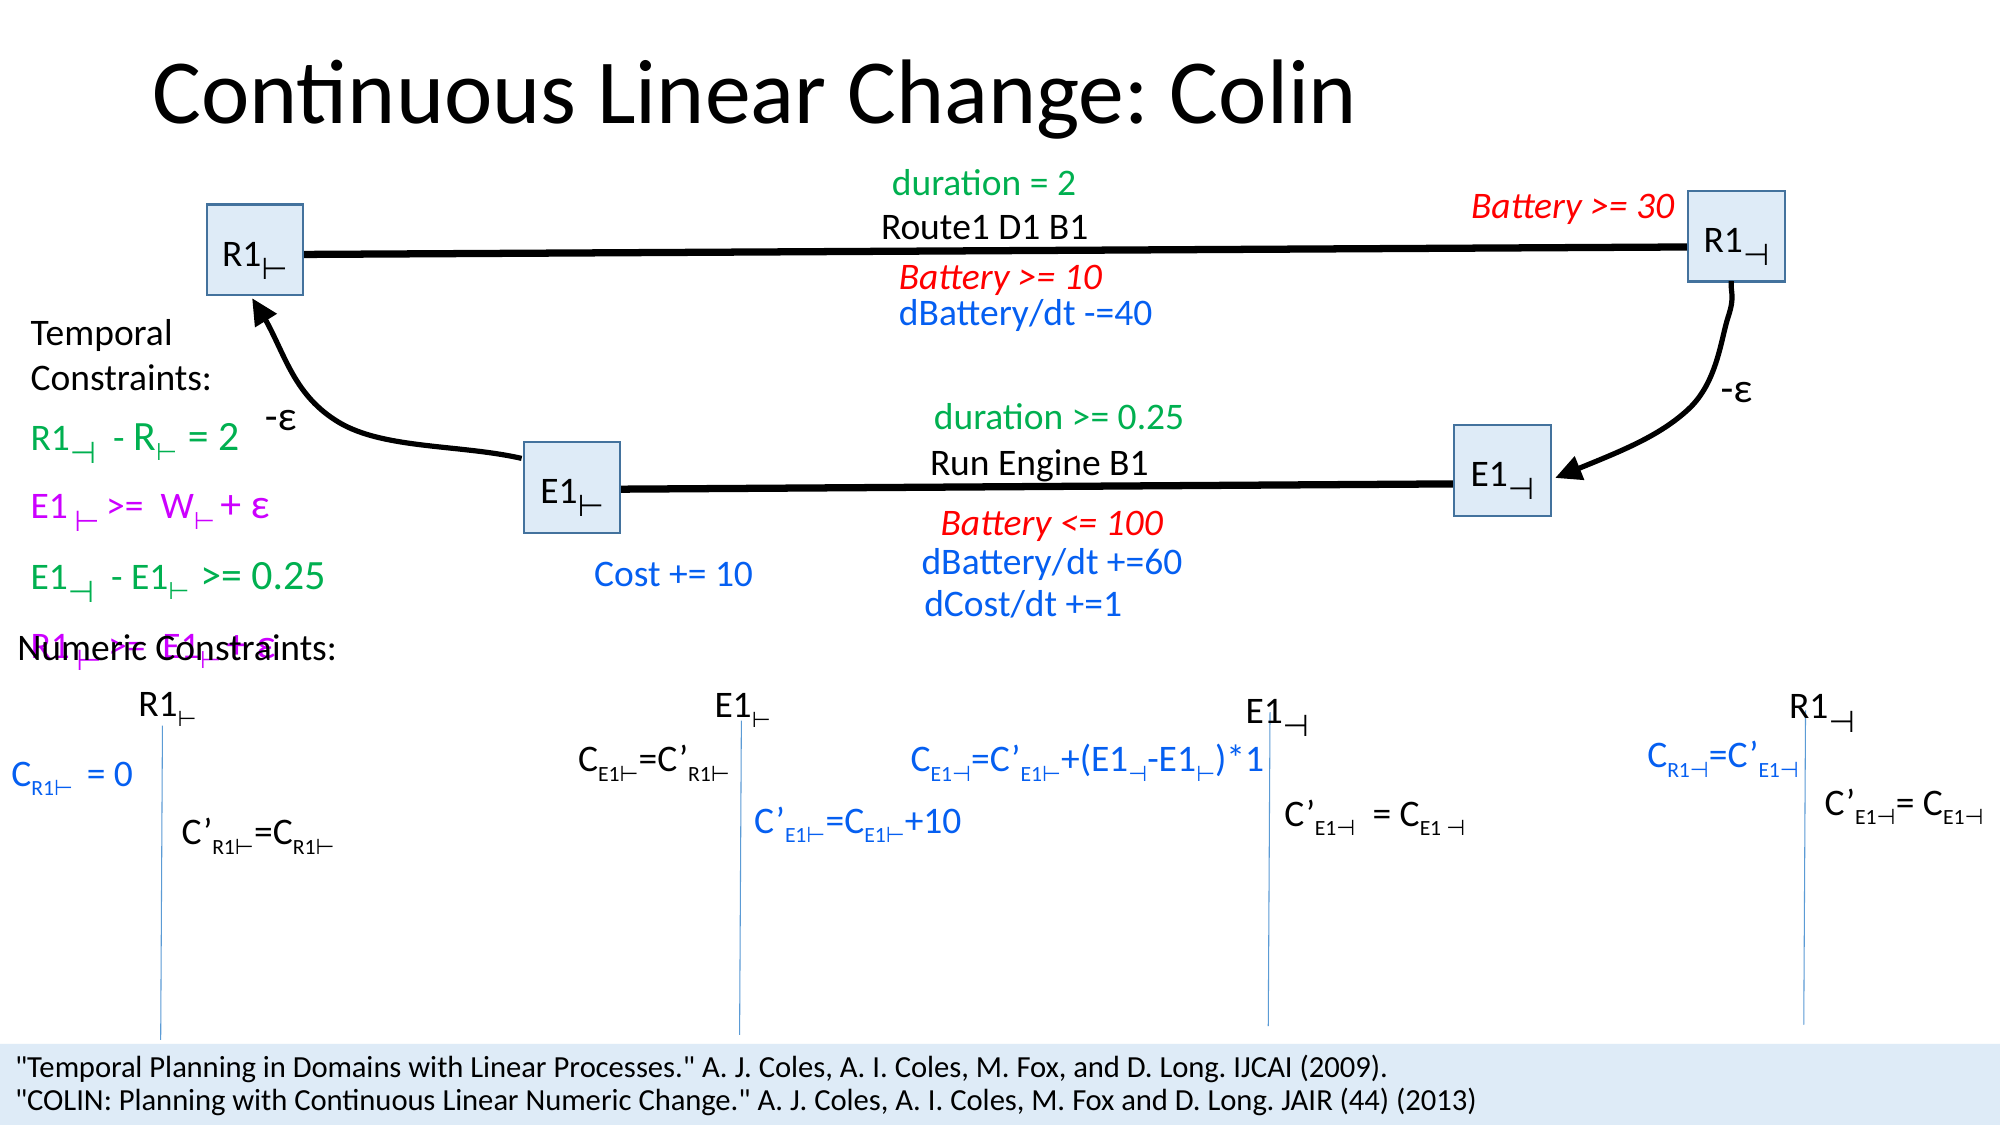

# Continuous Linear Change: Colin
duration = 2
Battery >= 30
R1⊣
Route1 D1 B1
R1⊢
Battery >= 10

BE1⊢  = BR1 ⊢  + (E1⊢  - R1⊢)*-40
BE1 ⊢ >= 10
CE1⊢ = C’R1⊢
B’E1⊢  = BE1⊢
B’E1⊢ >= 10, <= 100
C’E1⊢  = CE1 ⊢  + 10

dBattery/dt -=40

Temporal
Constraints:
R1⊣  - R⊢  = 2
E1 ⊢ >=  W⊢ + ε
E1⊣  - E1⊢  >= 0.25
R1 ⊢ >=  E1⊢ + ε

-ε
-ε
duration >= 0.25
E1⊣
Run Engine B1
E1⊢
Battery <= 100
dBattery/dt +=60
Cost += 10
dCost/dt +=1
Numeric Constraints:

R1⊣
E1⊣
R1⊢
E1⊢

BE1⊣  = BE1⊢  + (E1⊣ - E1⊢)*20
BE1⊣ >= 10, <=100
CE1⊣ = C’R1⊢ + (E1⊣  - E1⊢) * 1
B’E1⊣  = BE1 ⊣
B’E1⊣ >= 10
C’E1⊣  = CE1 ⊣

CR1⊣=C’E1⊣
C’E1⊣= CE1⊣
CE1⊢=C’R1⊢
C’E1⊢=CE1⊢+10

CE1⊣=C’E1⊢+(E1⊣-E1⊢)*1
C’E1⊣  = CE1 ⊣
CR1⊢  = 0
C’R1⊢=CR1⊢

BR1⊣  = BE1⊣ + (R1⊣ - E1⊣)*-40
BR1⊣ >= 10, >= 30
CR1⊣ = C’E1 ⊣
B’R1⊣  = BE1 ⊣,
B’R1⊣ >= 10, <= 100
C’R1⊣  = CE1 ⊣

"Temporal Planning in Domains with Linear Processes." A. J. Coles, A. I. Coles, M. Fox, and D. Long. IJCAI (2009).
"COLIN: Planning with Continuous Linear Numeric Change." A. J. Coles, A. I. Coles, M. Fox and D. Long. JAIR (44) (2013)